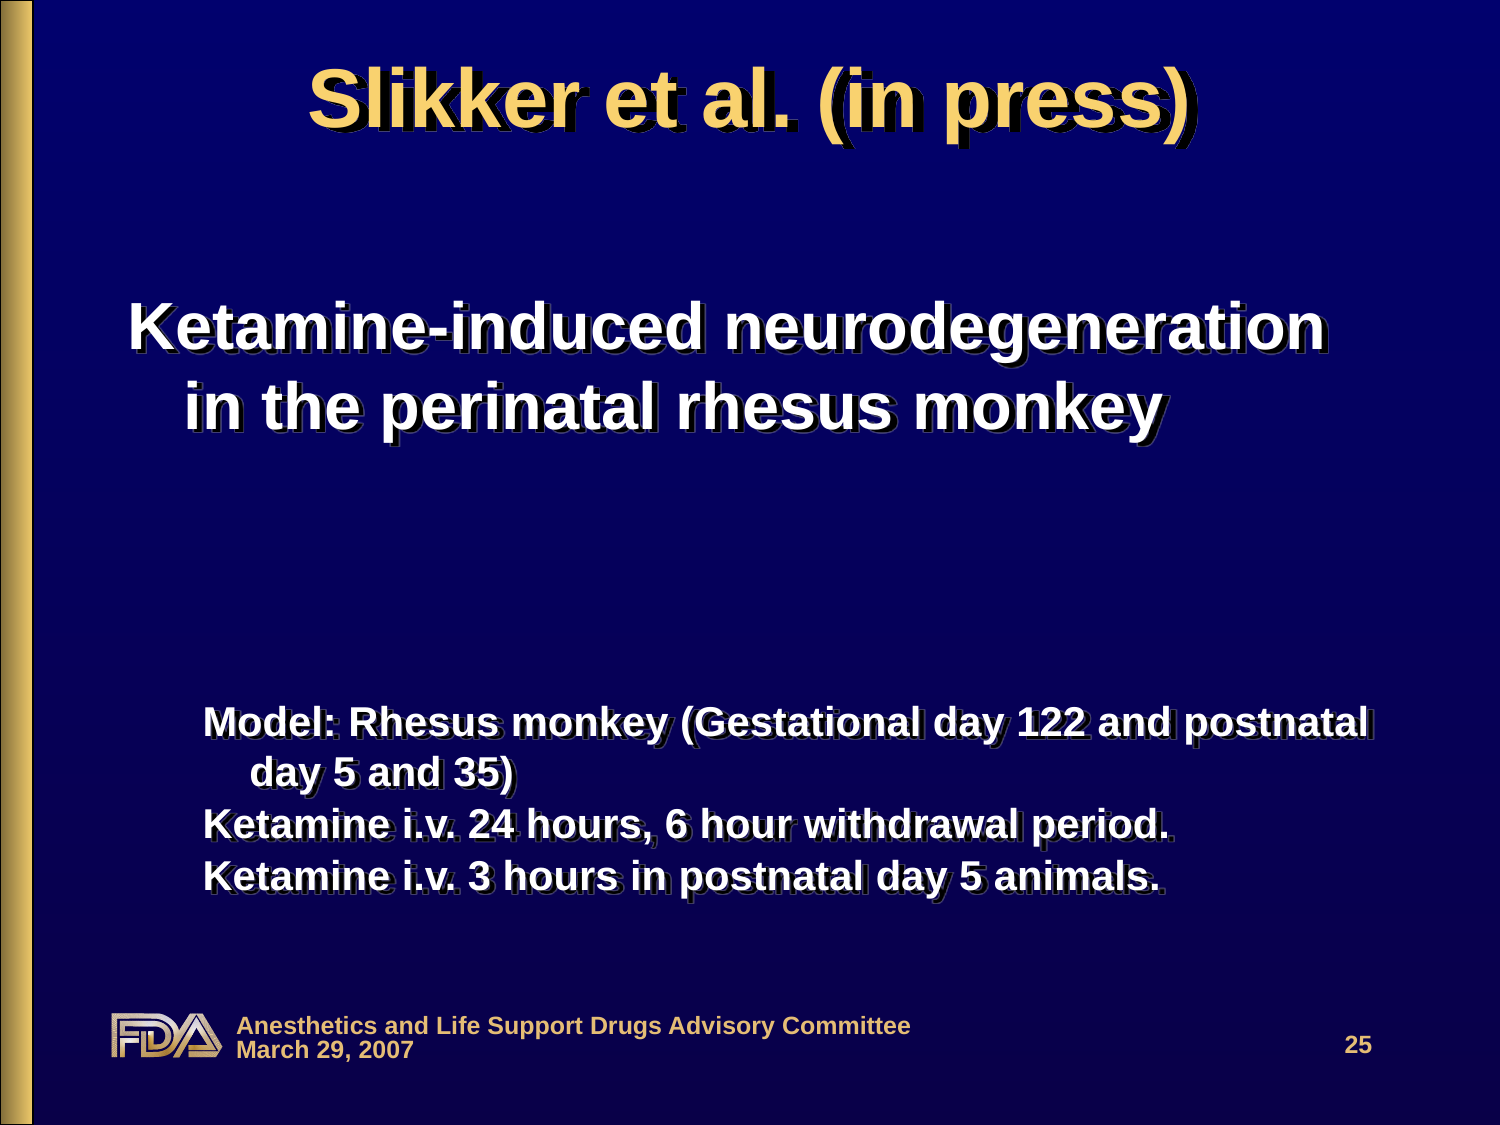

# Slikker et al. (in press)
Ketamine-induced neurodegeneration in the perinatal rhesus monkey

Model: Rhesus monkey (Gestational day 122 and postnatal day 5 and 35)
Ketamine i.v. 24 hours, 6 hour withdrawal period.
Ketamine i.v. 3 hours in postnatal day 5 animals.
 25